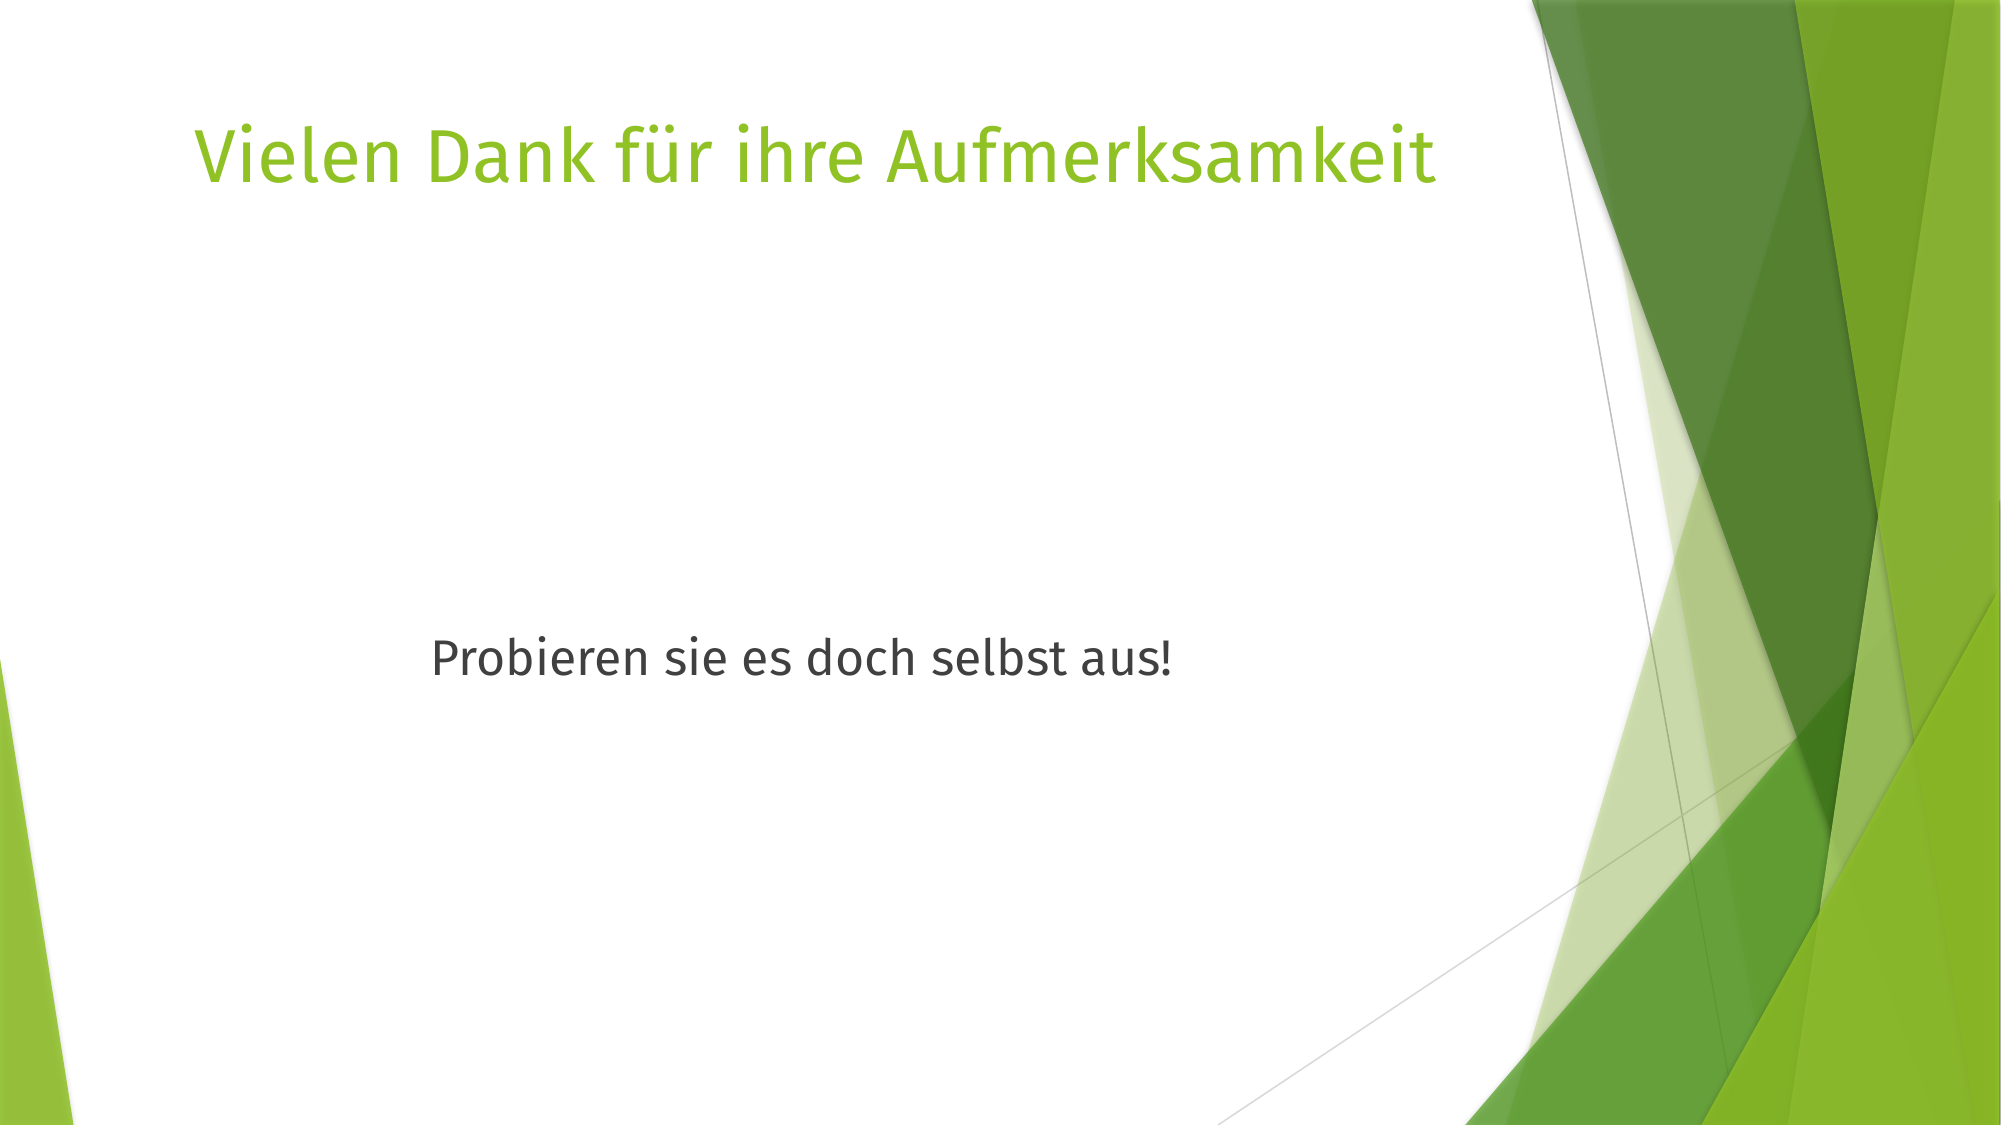

# Vielen Dank für ihre Aufmerksamkeit

                       Probieren sie es doch selbst aus!